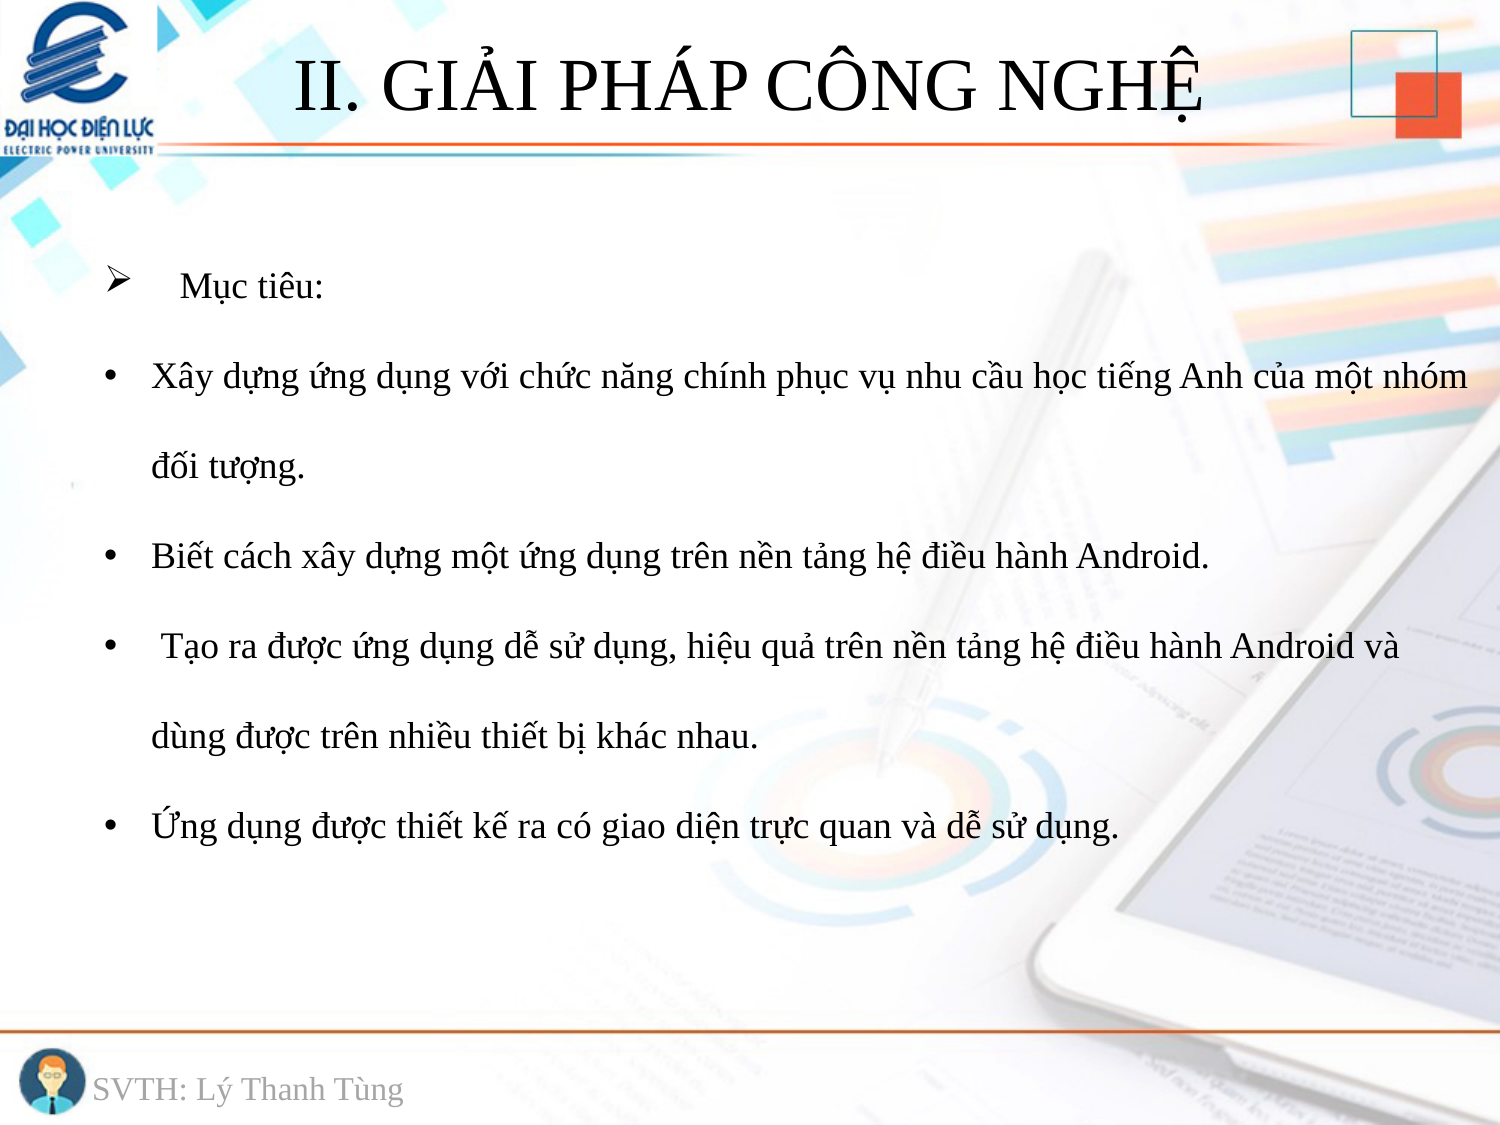

II. GIẢI PHÁP CÔNG NGHỆ

   Mục tiêu:
Xây dựng ứng dụng với chức năng chính phục vụ nhu cầu học tiếng Anh của một nhóm đối tượng.
Biết cách xây dựng một ứng dụng trên nền tảng hệ điều hành Android.
 Tạo ra được ứng dụng dễ sử dụng, hiệu quả trên nền tảng hệ điều hành Android và dùng được trên nhiều thiết bị khác nhau.
Ứng dụng được thiết kế ra có giao diện trực quan và dễ sử dụng.

SVTH: Lý Thanh Tùng